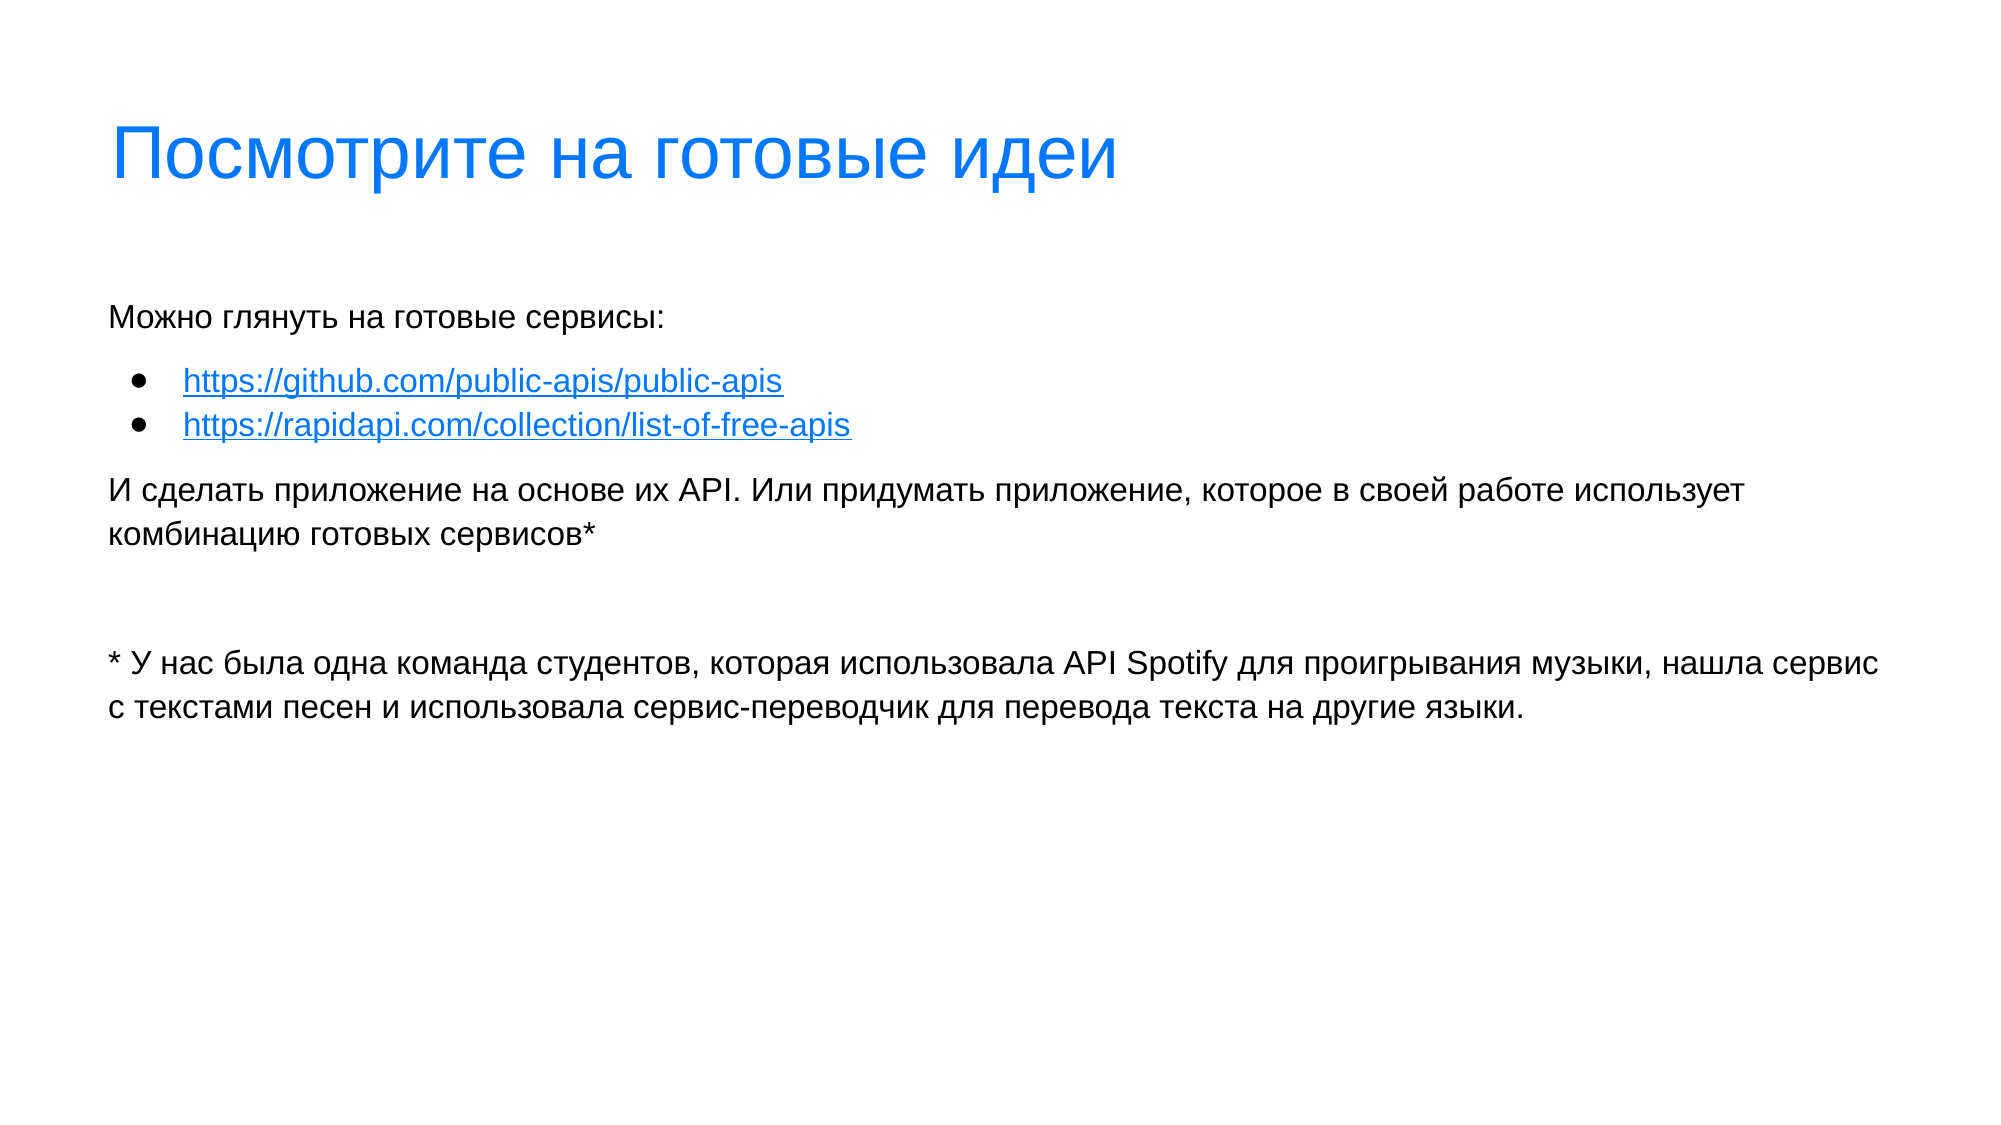

# Посмотрите на готовые идеи
Можно глянуть на готовые сервисы:
https://github.com/public-apis/public-apis
https://rapidapi.com/collection/list-of-free-apis
И сделать приложение на основе их API. Или придумать приложение, которое в своей работе использует комбинацию готовых сервисов*

* У нас была одна команда студентов, которая использовала API Spotify для проигрывания музыки, нашла сервис с текстами песен и использовала сервис-переводчик для перевода текста на другие языки.